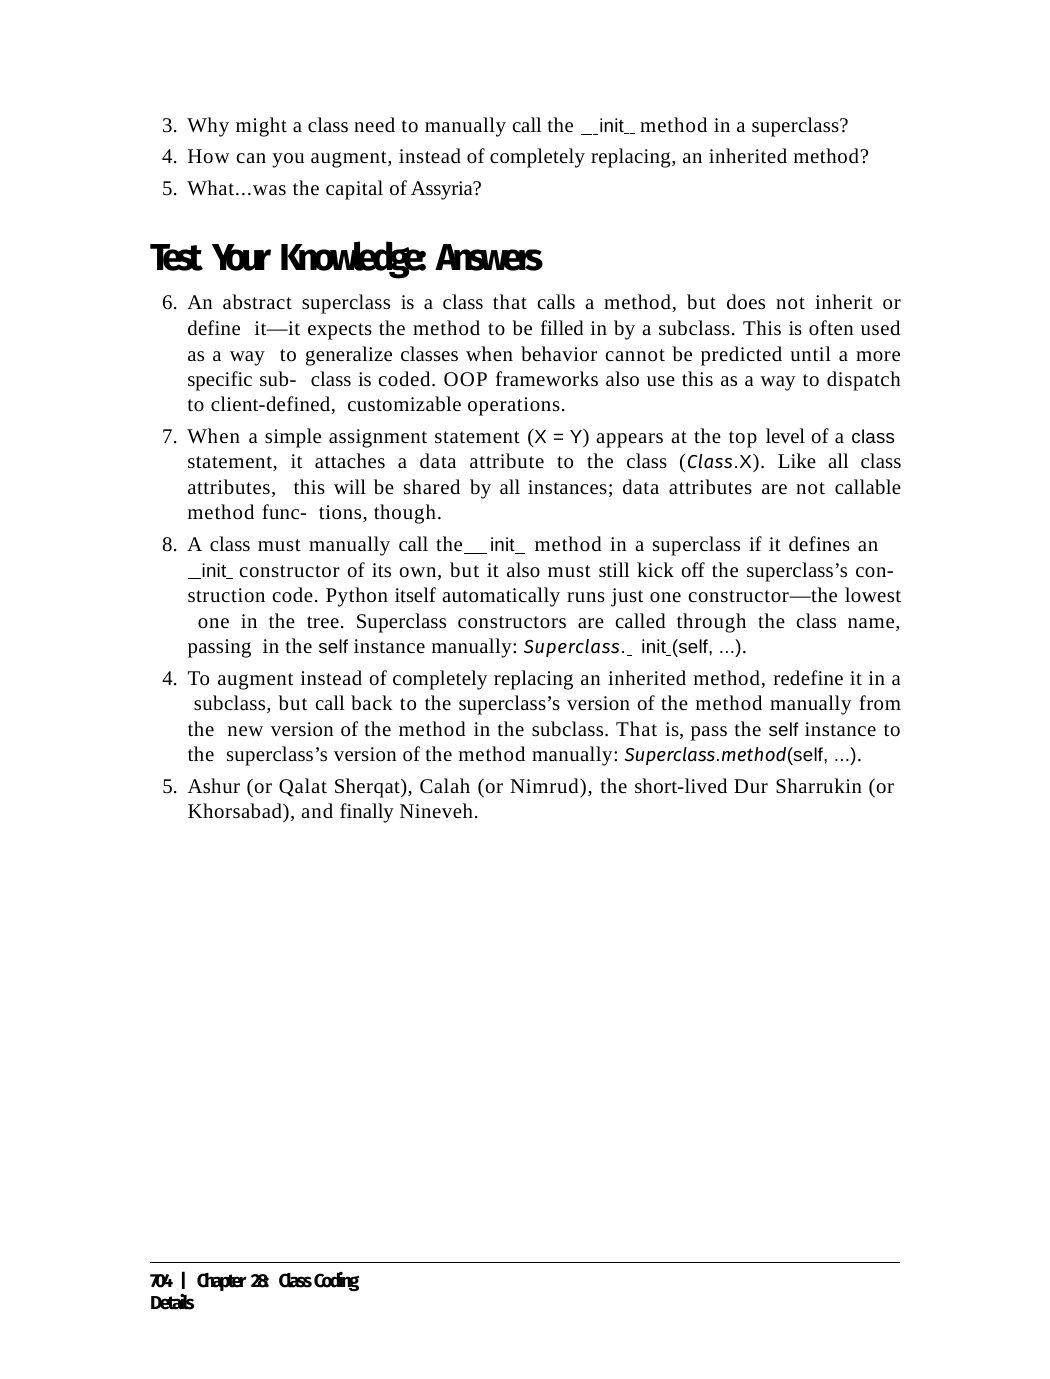

Why might a class need to manually call the    init  method in a superclass?
How can you augment, instead of completely replacing, an inherited method?
What...was the capital of Assyria?

Test Your Knowledge: Answers
An abstract superclass is a class that calls a method, but does not inherit or define  it—it expects the method to be filled in by a subclass. This is often used as a way  to generalize classes when behavior cannot be predicted until a more specific sub-  class is coded. OOP frameworks also use this as a way to dispatch to client-defined,  customizable operations.
When a simple assignment statement (X = Y) appears at the top level of a class  statement, it attaches a data attribute to the class (Class.X). Like all class attributes,  this will be shared by all instances; data attributes are not callable method func-  tions, though.
A class must manually call the    init  method in a superclass if it defines an
  init constructor of its own, but it also must still kick off the superclass’s con-  struction code. Python itself automatically runs just one constructor—the lowest  one in the tree. Superclass constructors are called through the class name, passing  in the self instance manually: Superclass. init (self, ...).
To augment instead of completely replacing an inherited method, redefine it in a  subclass, but call back to the superclass’s version of the method manually from the  new version of the method in the subclass. That is, pass the self instance to the  superclass’s version of the method manually: Superclass.method(self, ...).
Ashur (or Qalat Sherqat), Calah (or Nimrud), the short-lived Dur Sharrukin (or  Khorsabad), and finally Nineveh.

704  |  Chapter 28:  Class Coding Details